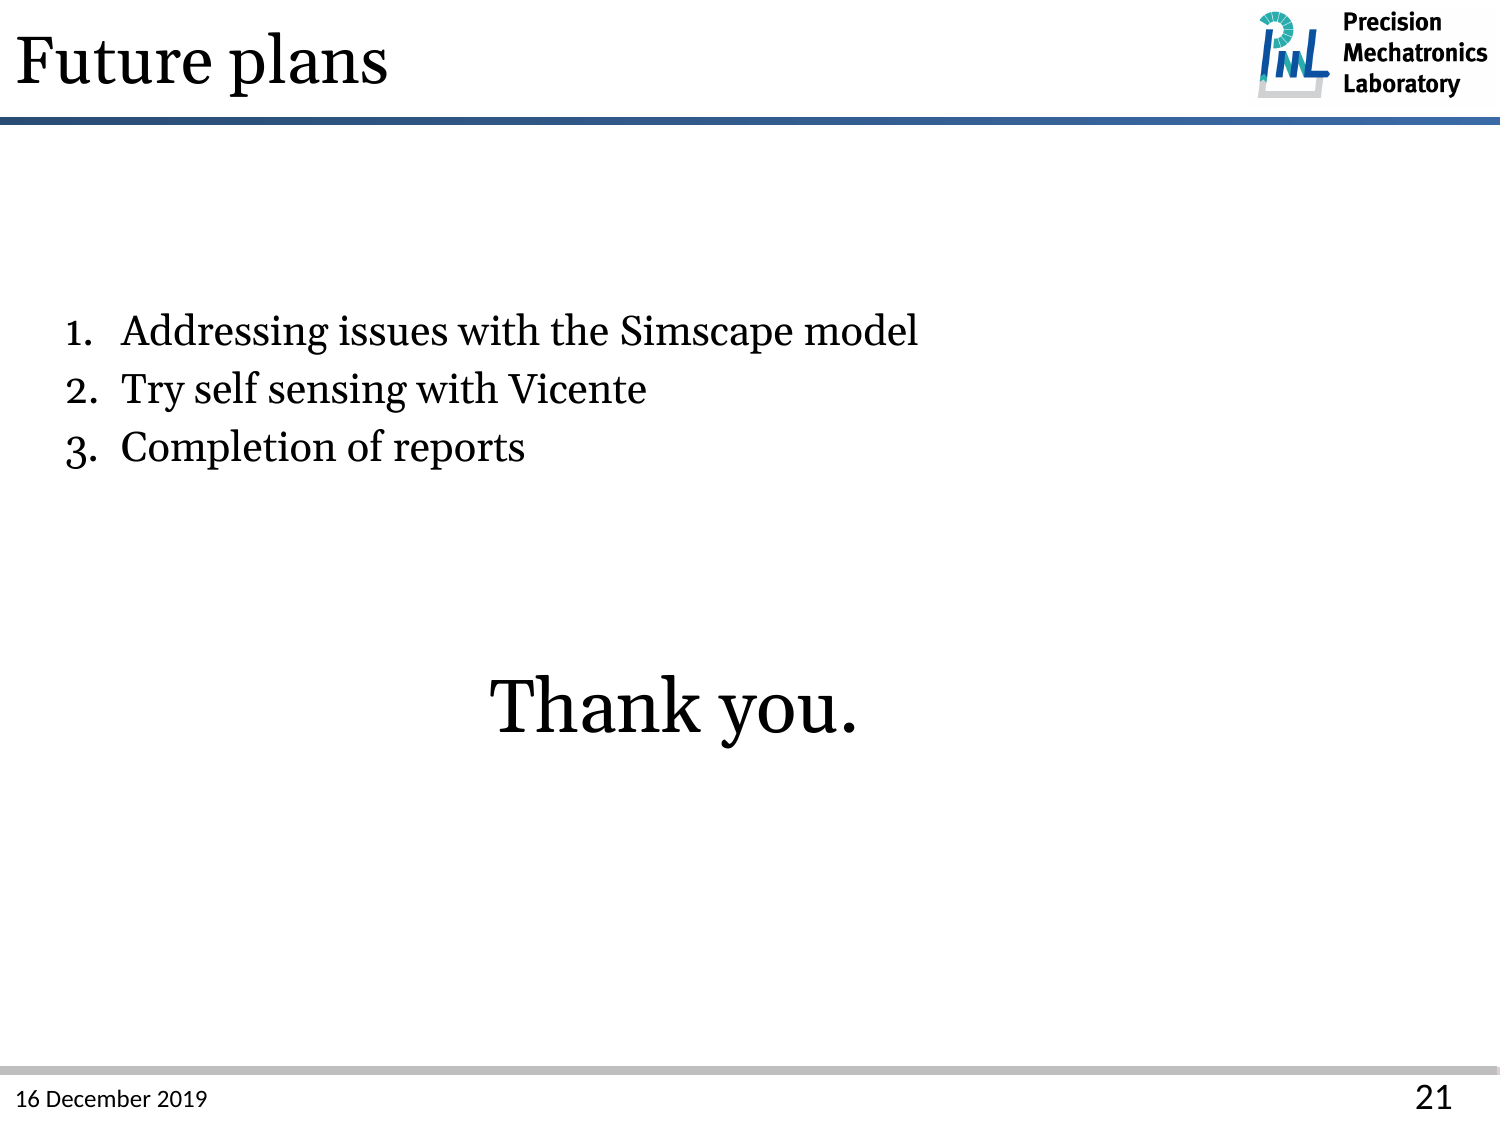

Future plans

Addressing issues with the Simscape model
Try self sensing with Vicente
Completion of reports
Thank you.